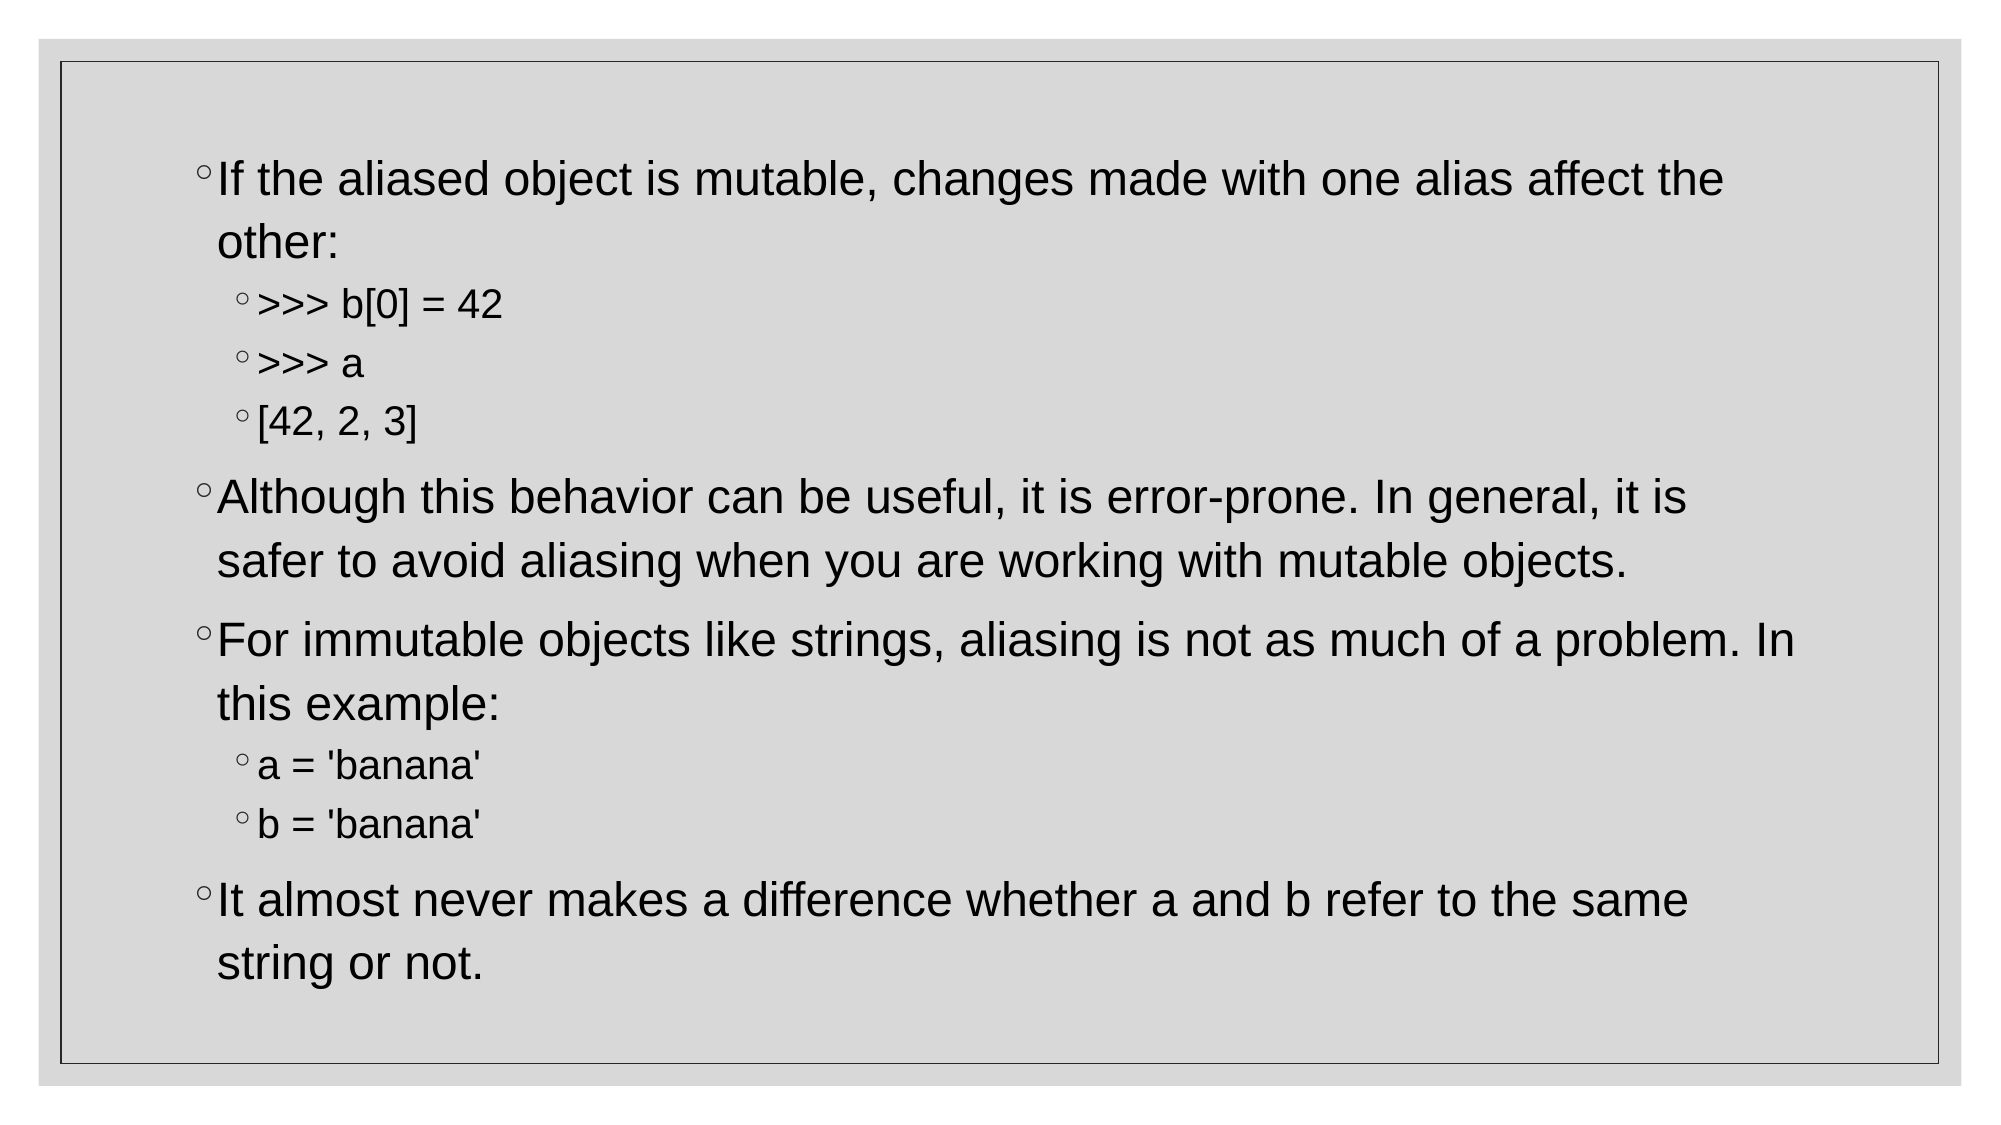

If the aliased object is mutable, changes made with one alias affect the other:
>>> b[0] = 42
>>> a
[42, 2, 3]
Although this behavior can be useful, it is error-prone. In general, it is safer to avoid aliasing when you are working with mutable objects.
For immutable objects like strings, aliasing is not as much of a problem. In this example:
a = 'banana'
b = 'banana'
It almost never makes a difference whether a and b refer to the same string or not.